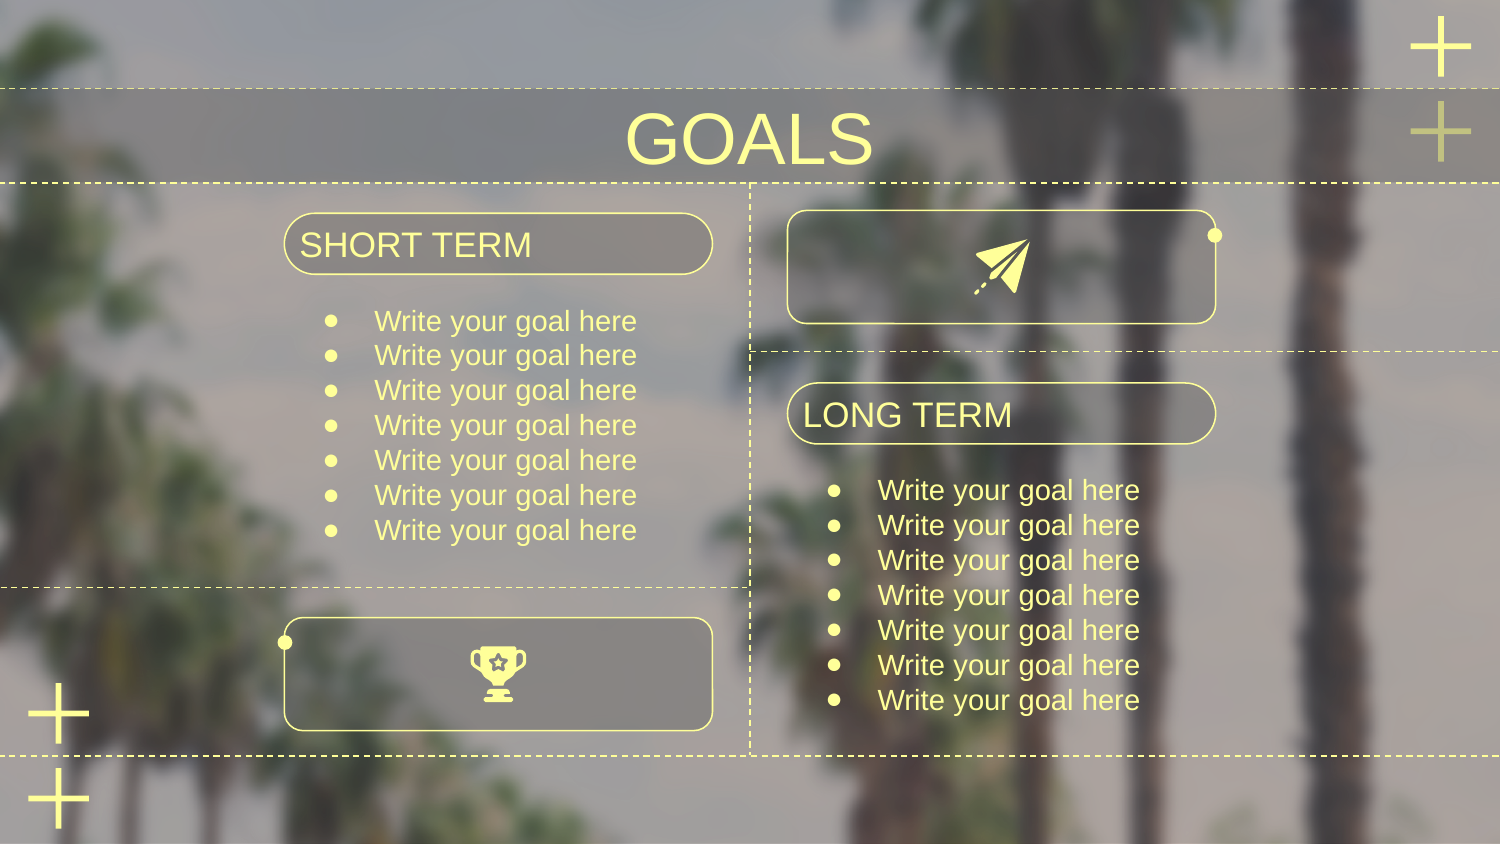

# GOALS

SHORT TERM

Write your goal here
Write your goal here
Write your goal here
Write your goal here
Write your goal here
Write your goal here
Write your goal here

LONG TERM
Write your goal here
Write your goal here
Write your goal here
Write your goal here
Write your goal here
Write your goal here
Write your goal here